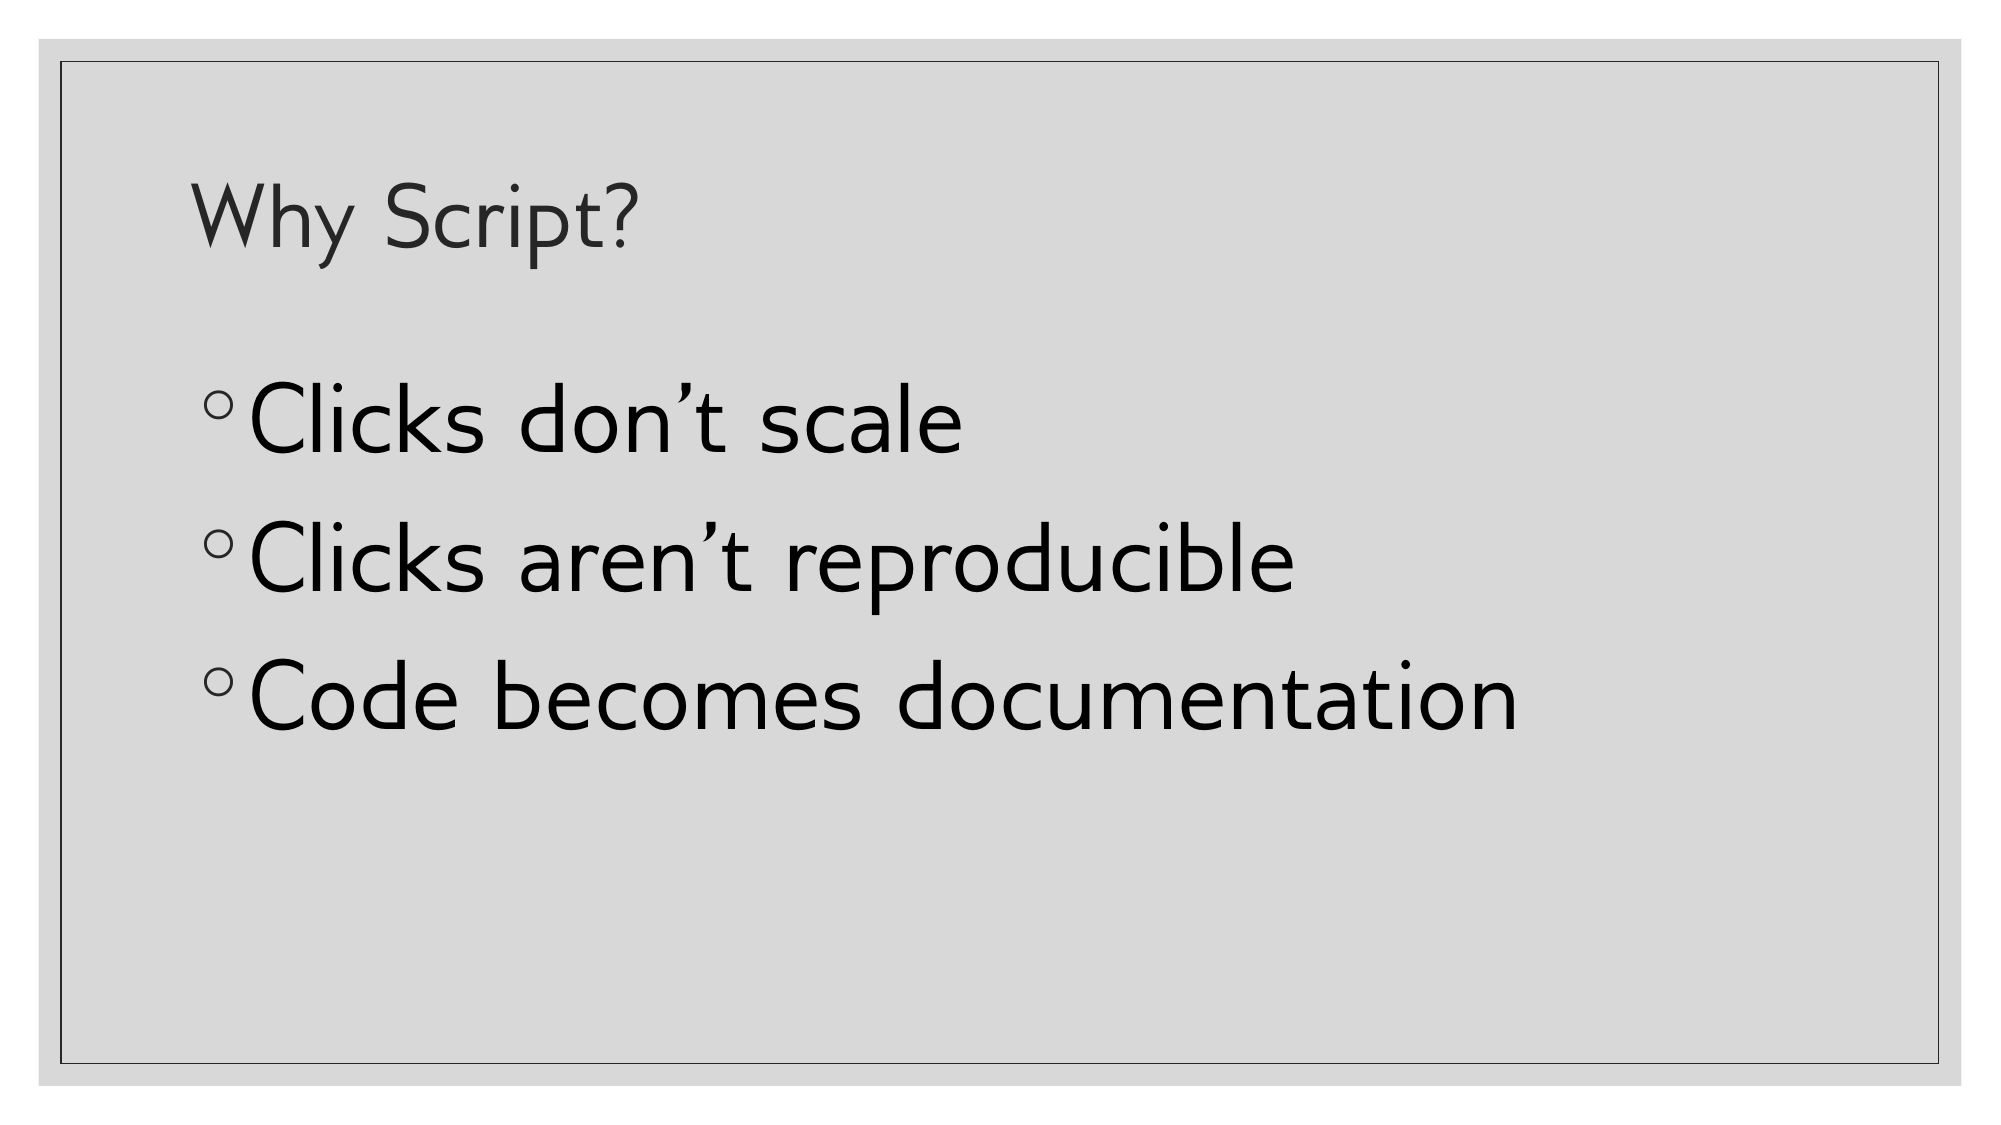

# Why Script?
Clicks don’t scale
Clicks aren’t reproducible
Code becomes documentation